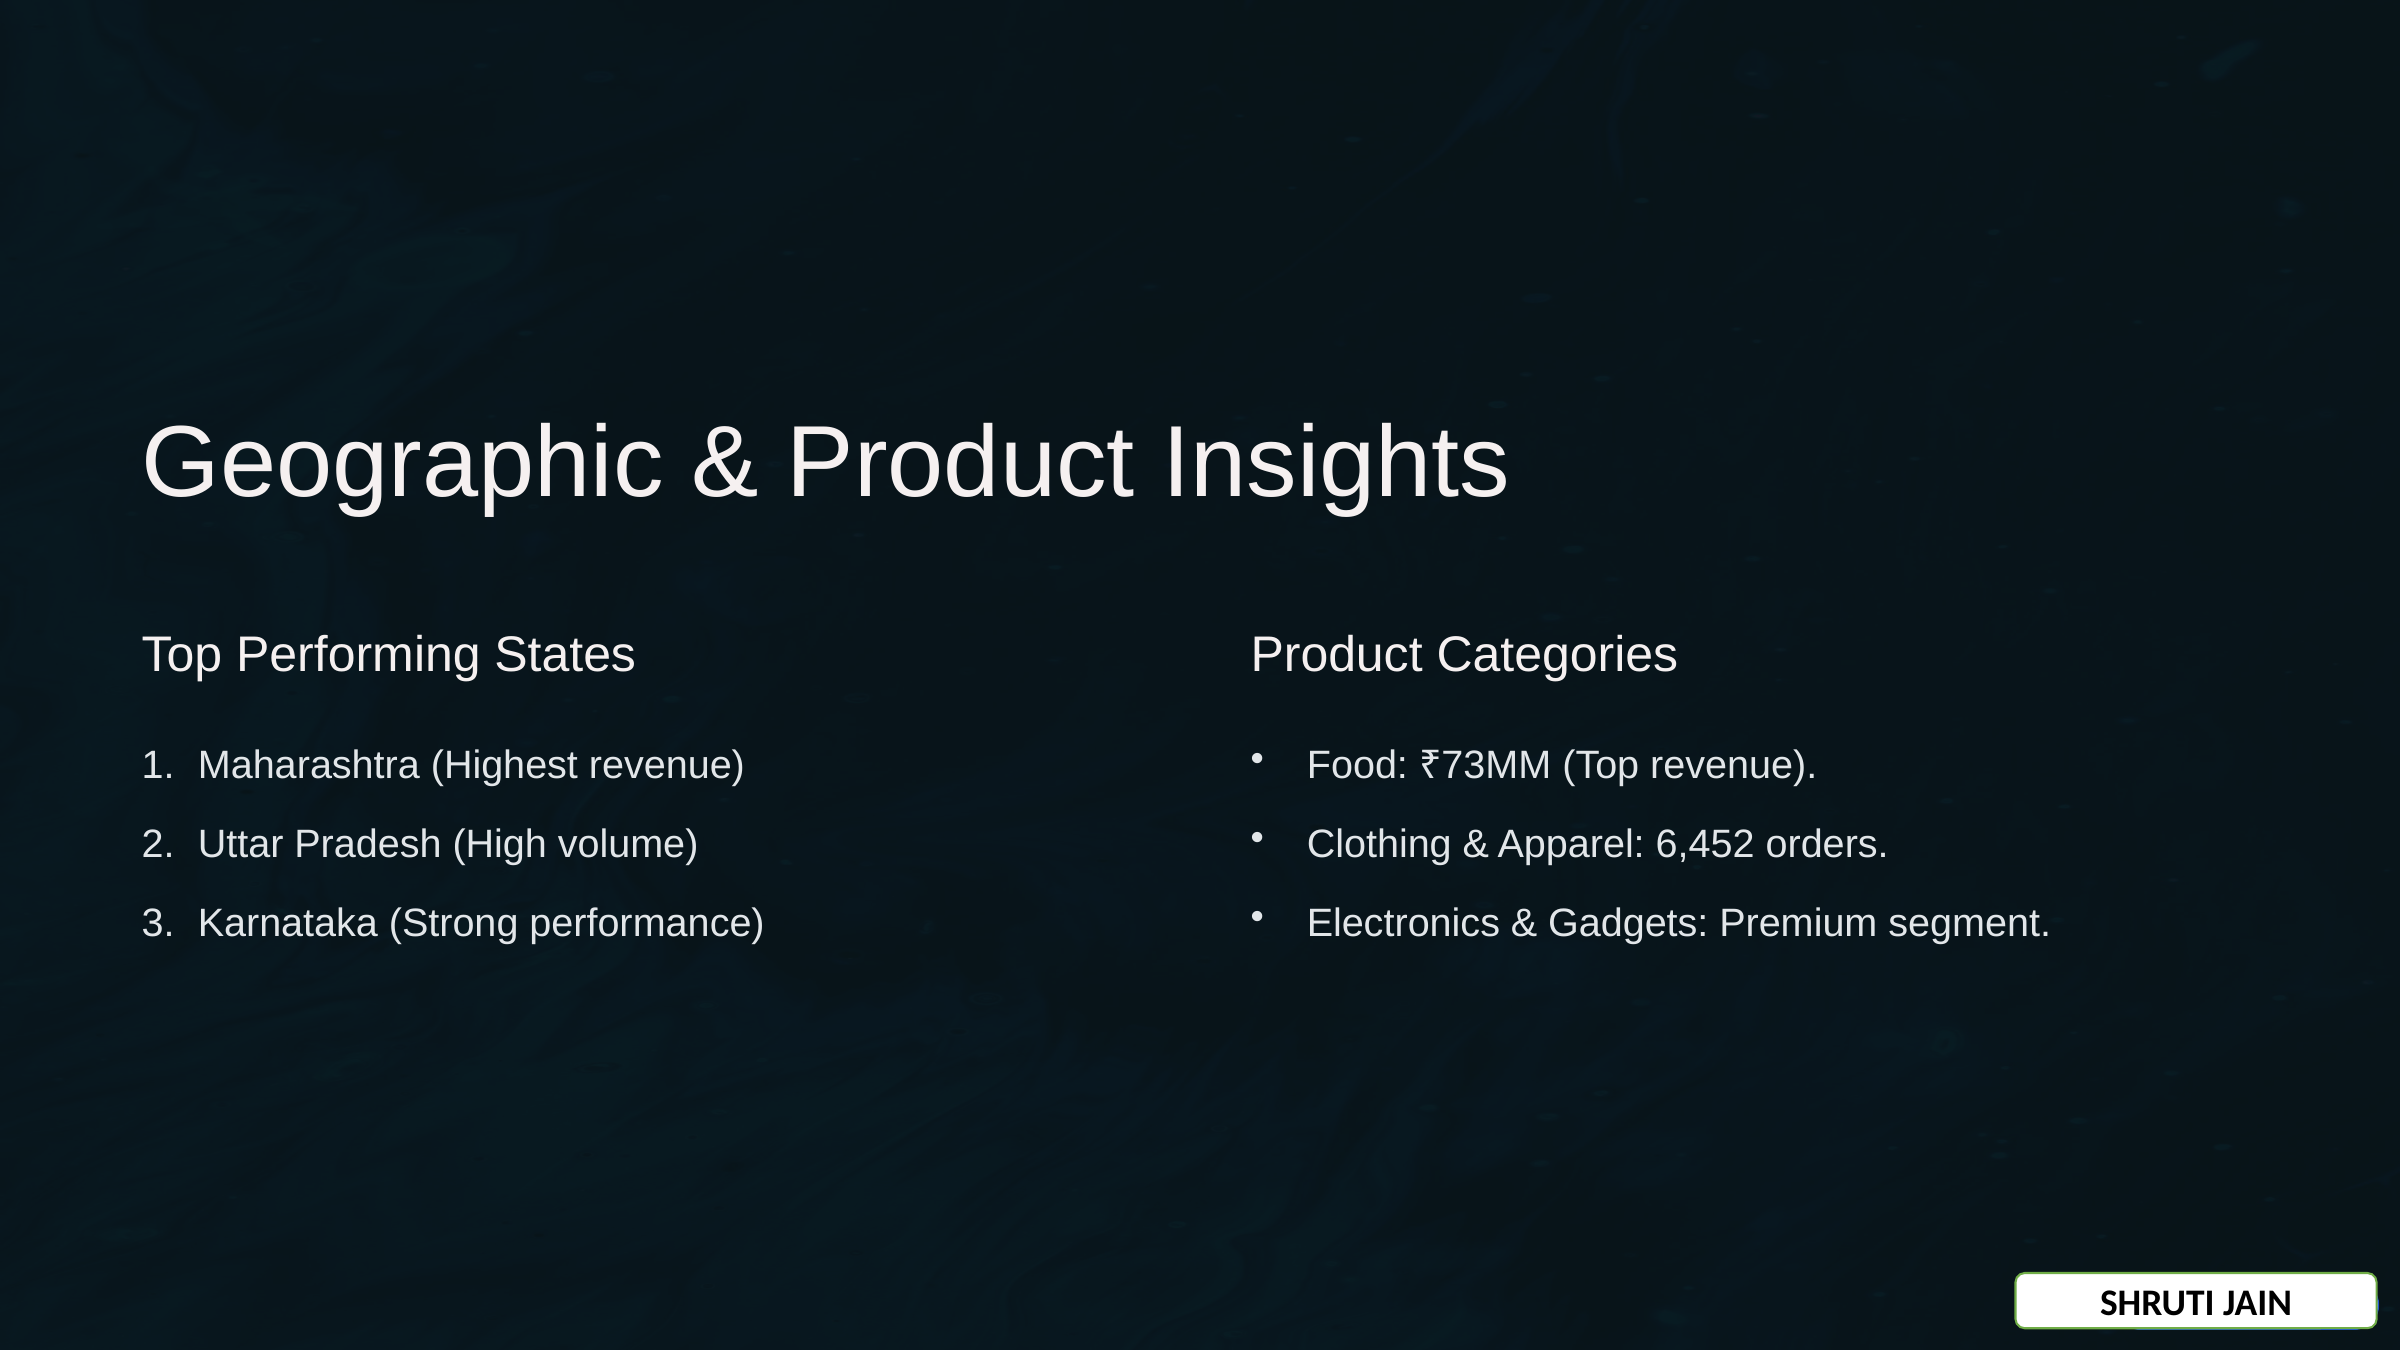

Geographic & Product Insights
Top Performing States
Product Categories
Maharashtra (Highest revenue)
Food: ₹73MM (Top revenue).
Uttar Pradesh (High volume)
Clothing & Apparel: 6,452 orders.
Karnataka (Strong performance)
Electronics & Gadgets: Premium segment.
SHRUTI JAIN